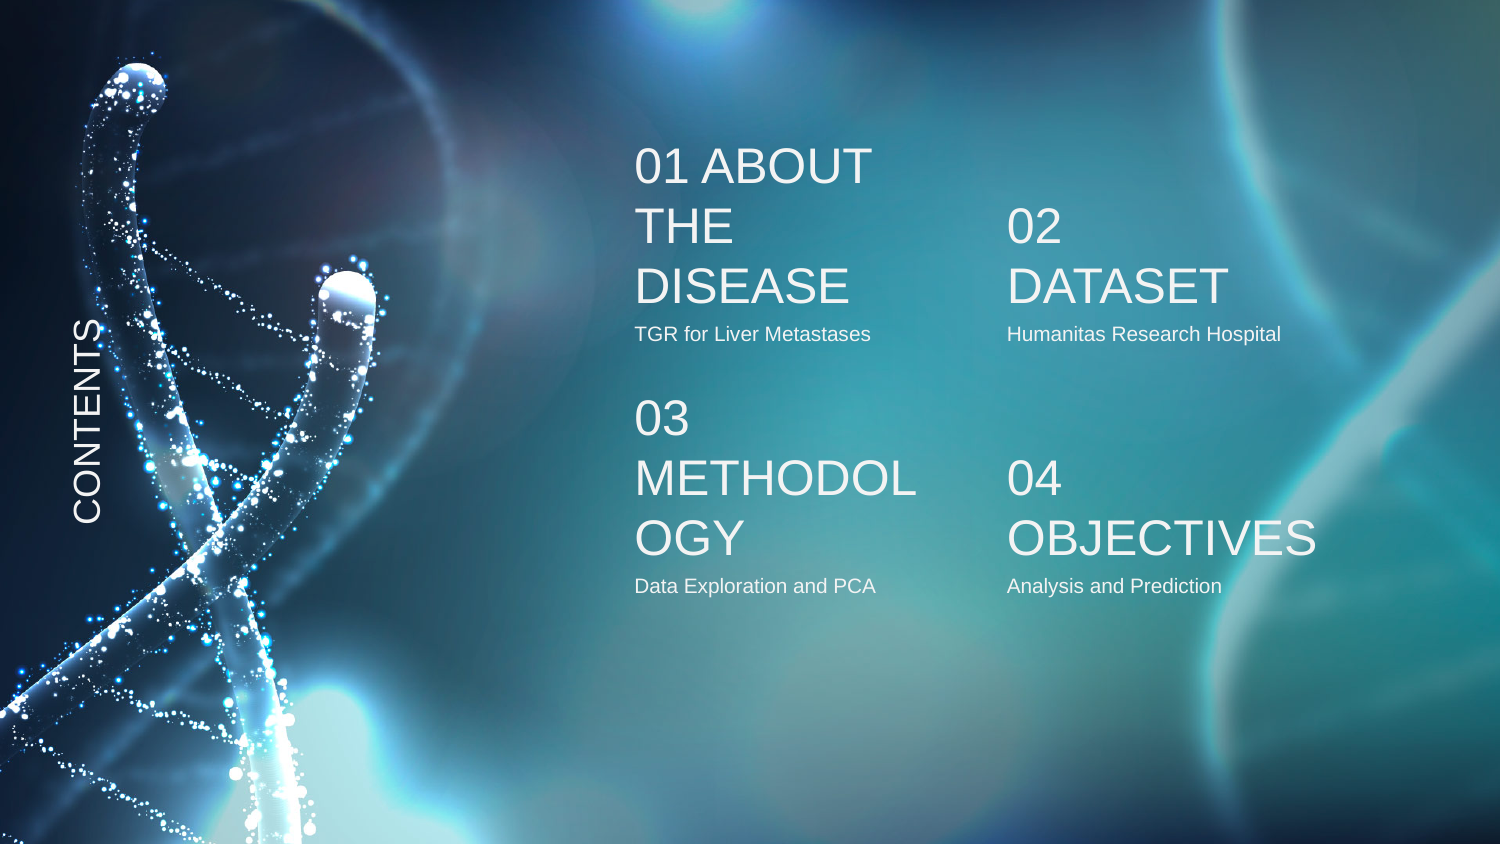

# 01 ABOUT THE DISEASE
02
DATASET
TGR for Liver Metastases
Humanitas Research Hospital
CONTENTS
03 METHODOLOGY
04
OBJECTIVES
Data Exploration and PCA
Analysis and Prediction